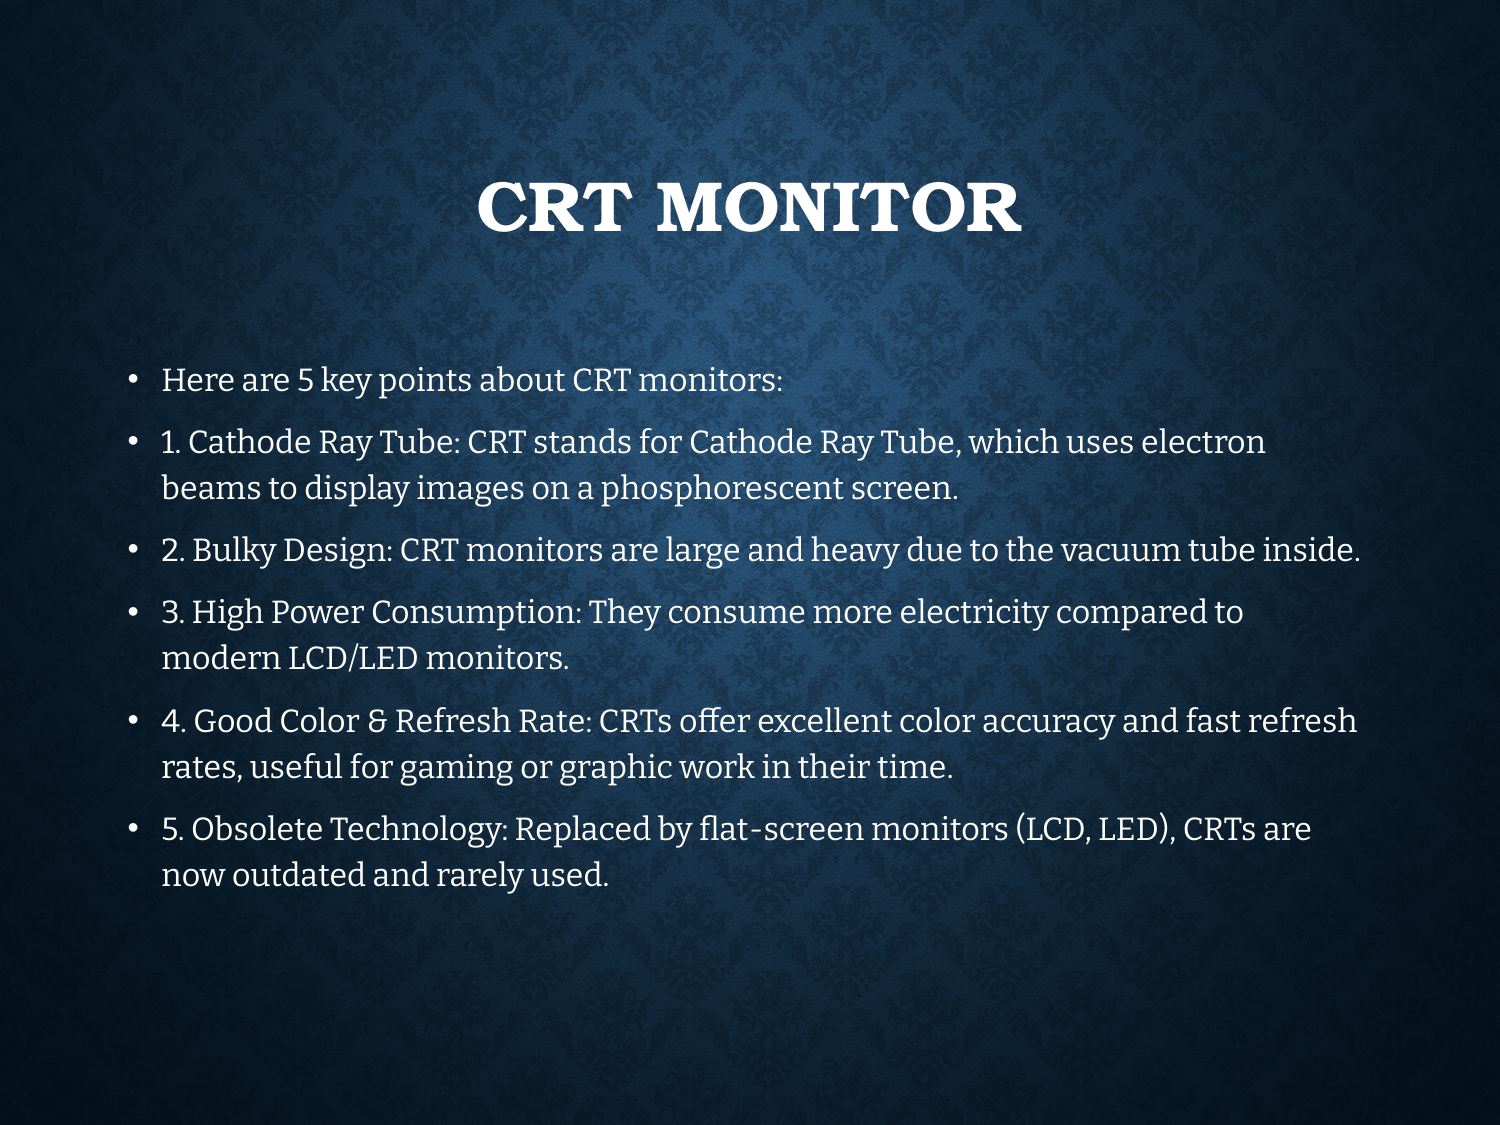

# CRT monitor
Here are 5 key points about CRT monitors:
1. Cathode Ray Tube: CRT stands for Cathode Ray Tube, which uses electron beams to display images on a phosphorescent screen.
2. Bulky Design: CRT monitors are large and heavy due to the vacuum tube inside.
3. High Power Consumption: They consume more electricity compared to modern LCD/LED monitors.
4. Good Color & Refresh Rate: CRTs offer excellent color accuracy and fast refresh rates, useful for gaming or graphic work in their time.
5. Obsolete Technology: Replaced by flat-screen monitors (LCD, LED), CRTs are now outdated and rarely used.